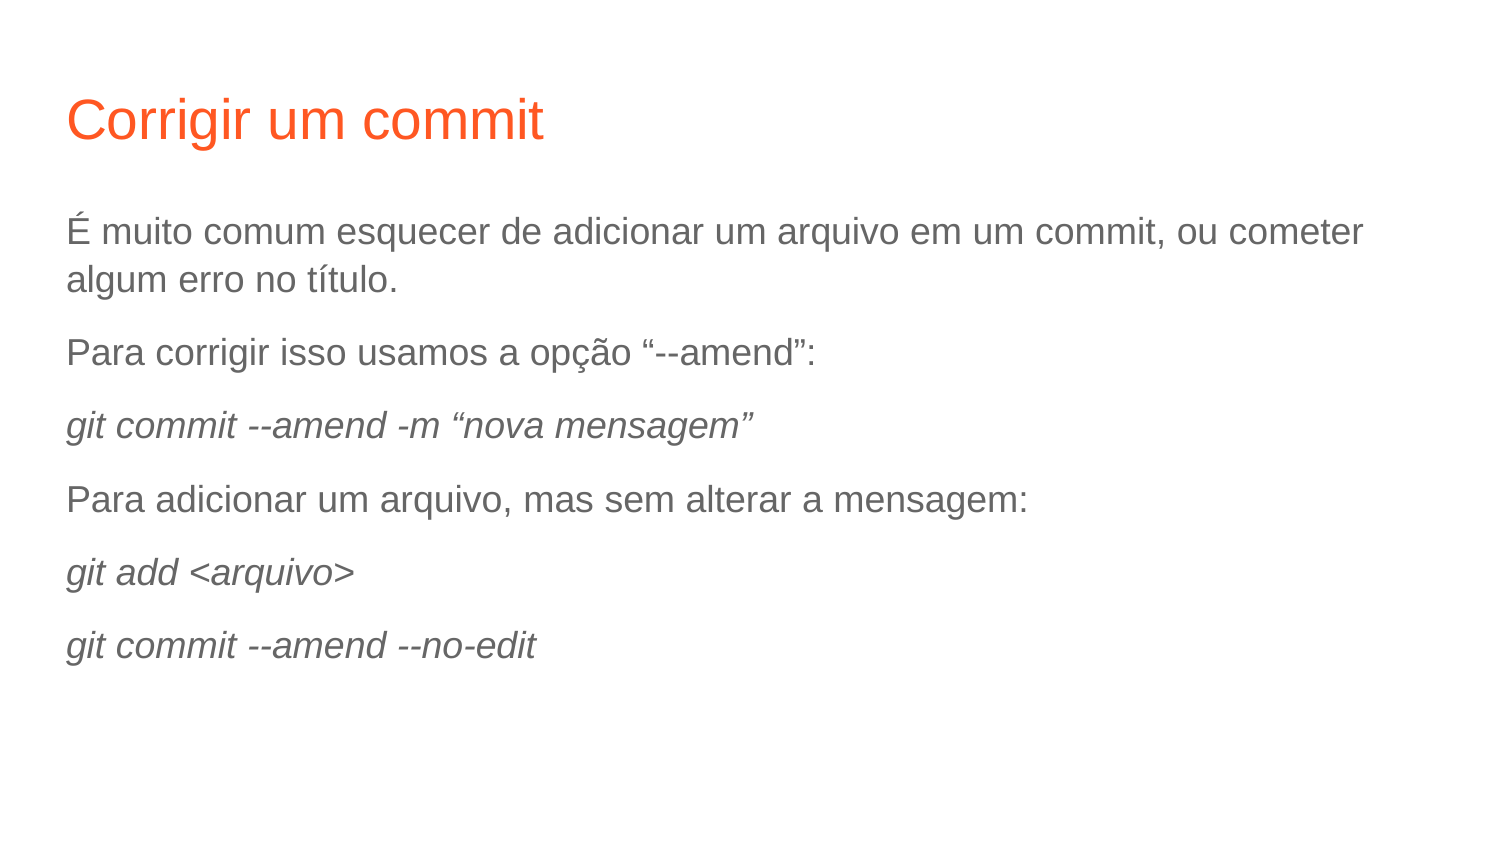

# Corrigir um commit
É muito comum esquecer de adicionar um arquivo em um commit, ou cometer algum erro no título.
Para corrigir isso usamos a opção “--amend”:
git commit --amend -m “nova mensagem”
Para adicionar um arquivo, mas sem alterar a mensagem:
git add <arquivo>
git commit --amend --no-edit